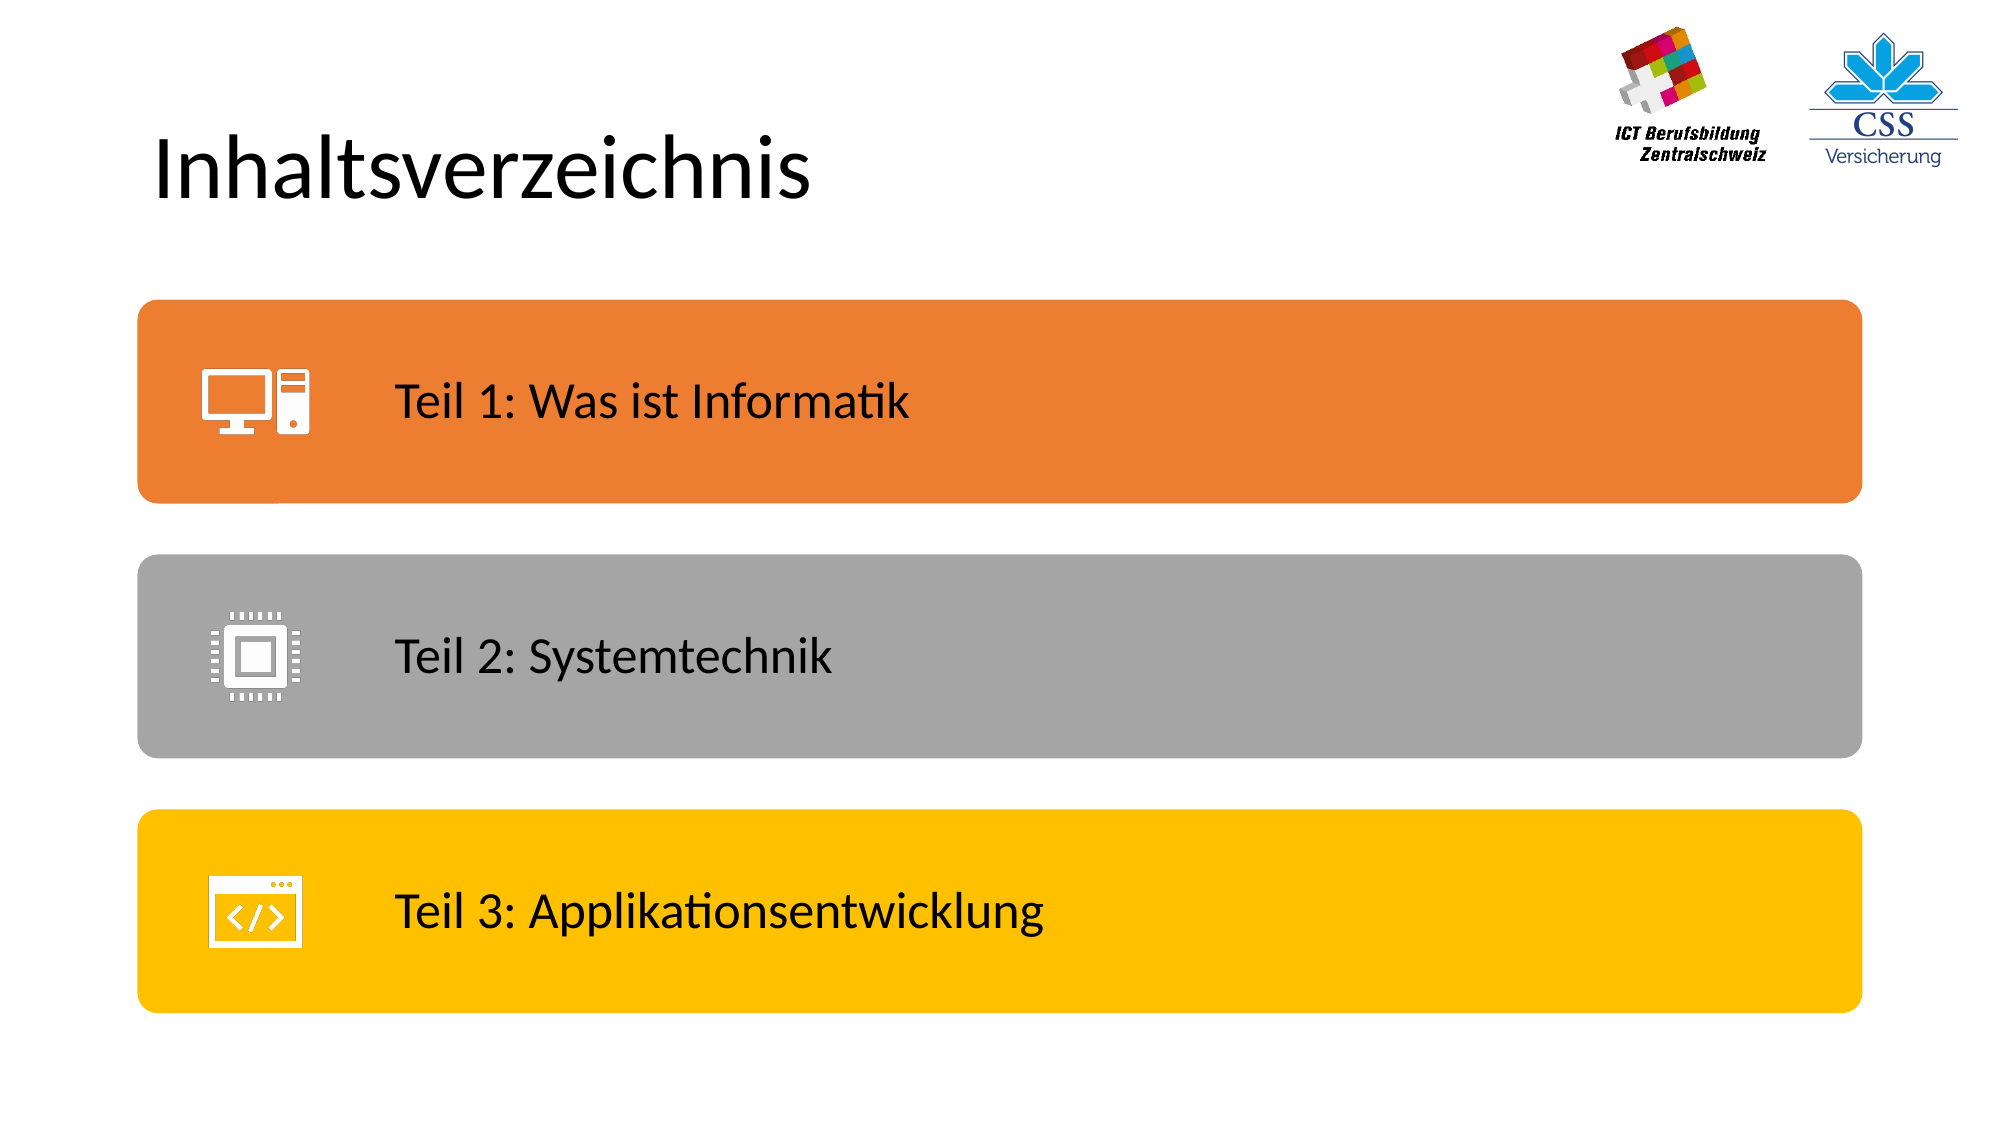

# Inhaltsverzeichnis
Teil 1: Was ist Informatik
Teil 2: Systemtechnik
Teil 3: Applikationsentwicklung